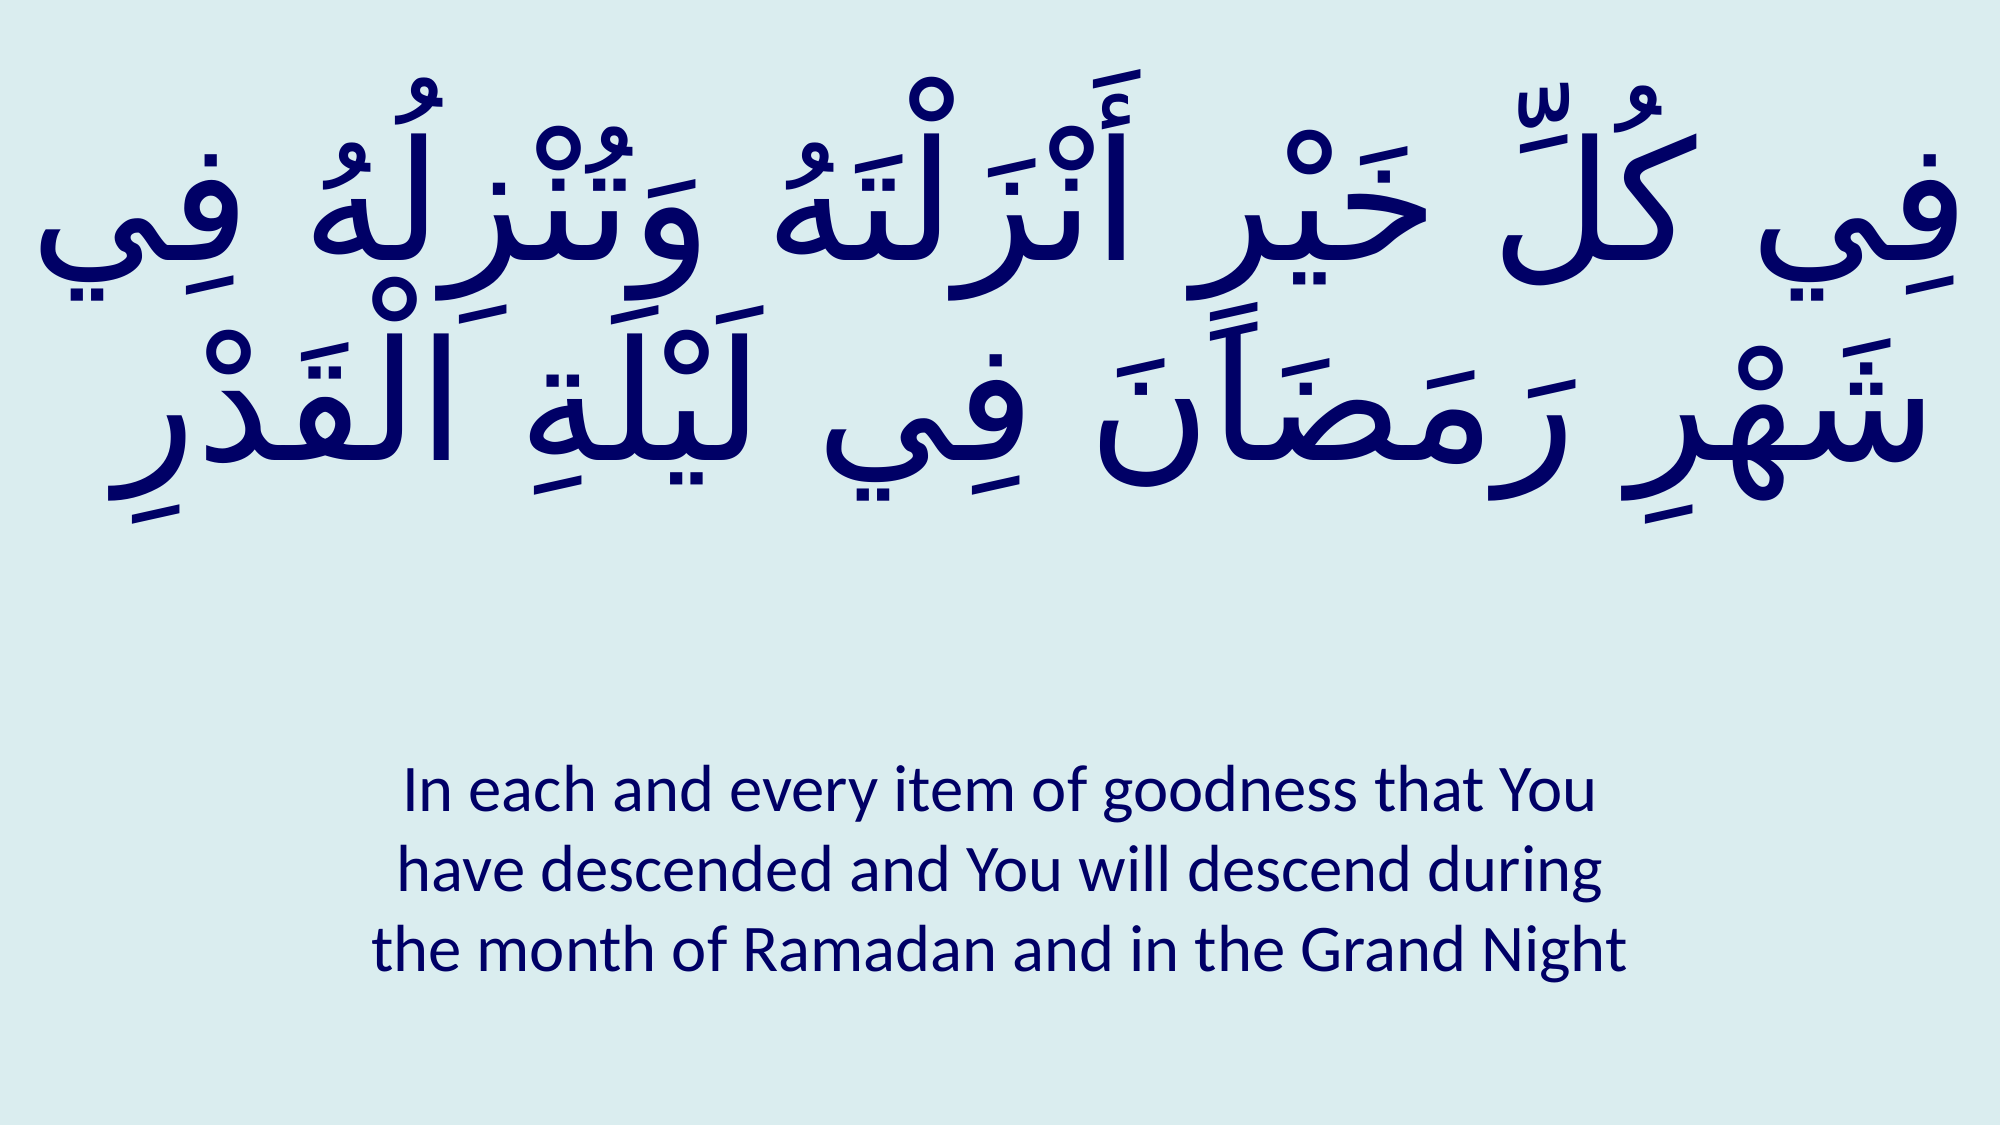

# فِي كُلِّ خَيْرٍ أَنْزَلْتَهُ وَتُنْزِلُهُ فِي شَهْرِ رَمَضَانَ فِي لَيْلَةِ الْقَدْرِ
In each and every item of goodness that You have descended and You will descend during the month of Ramadan and in the Grand Night